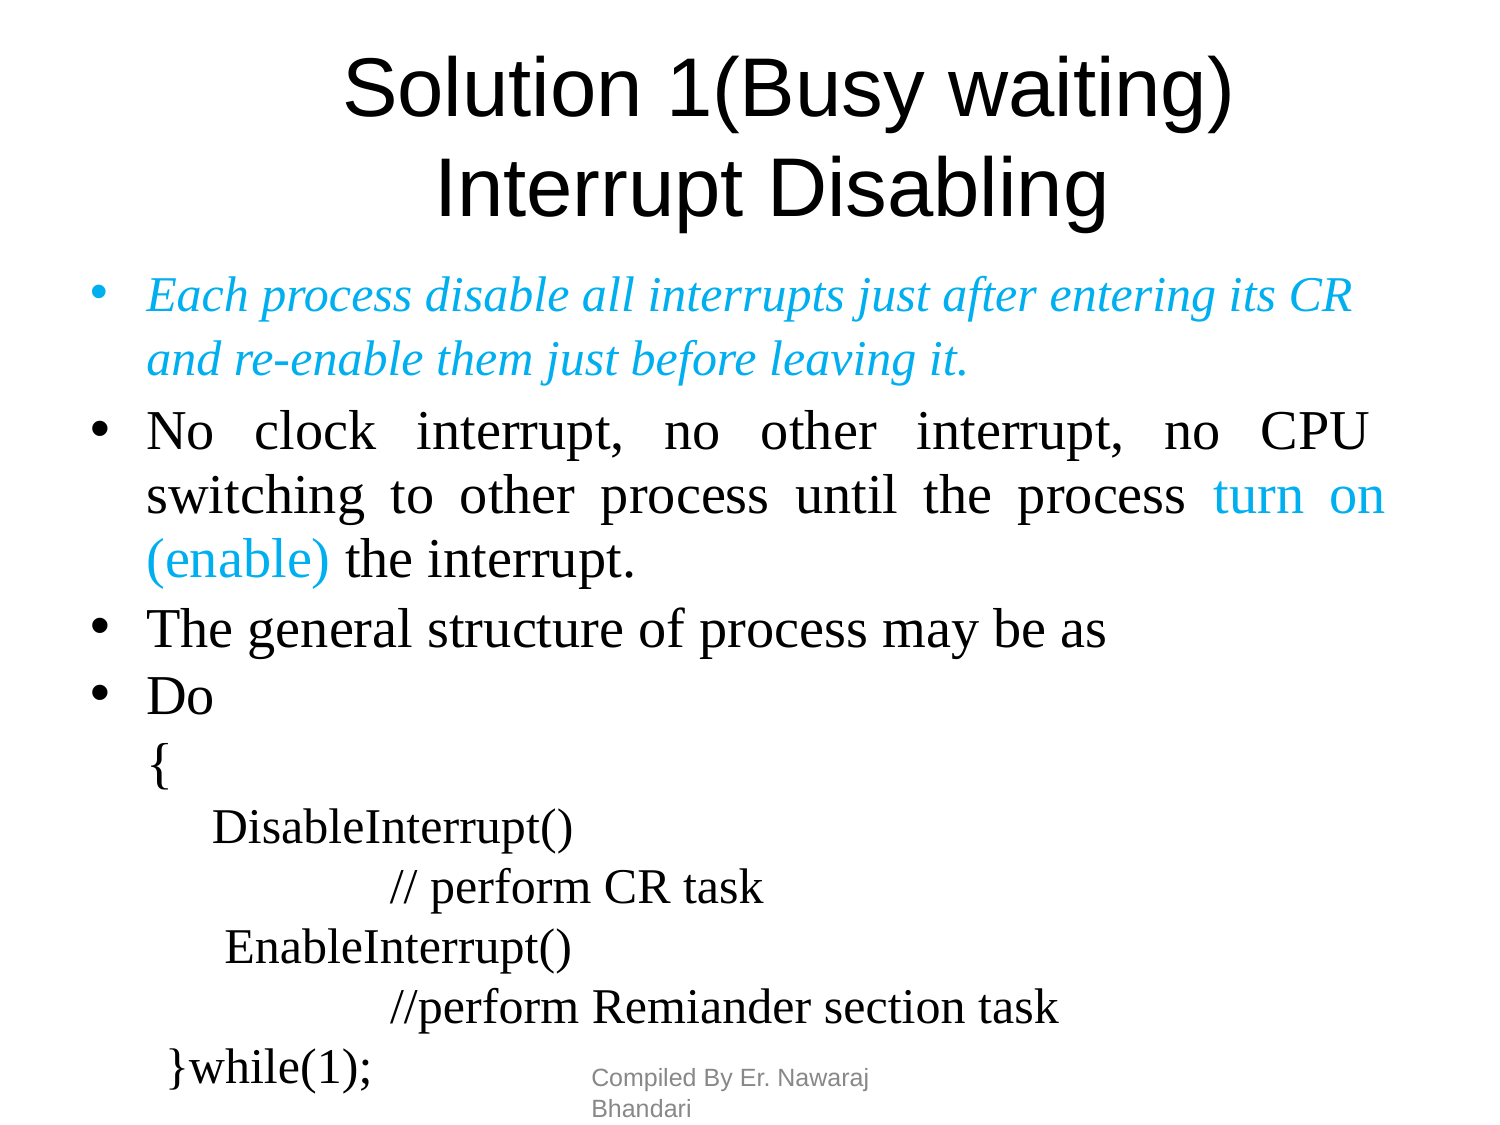

# Solution 1(Busy waiting)  Interrupt Disabling
Each process disable all interrupts just after entering its CR
and re-enable them just before leaving it.
No clock interrupt, no other interrupt, no CPU  switching to other process until the process turn on  (enable) the interrupt.
The general structure of process may be as
Do
{
DisableInterrupt()
// perform CR task  EnableInterrupt()
//perform Remiander section task
}while(1);
Compiled By Er. Nawaraj Bhandari